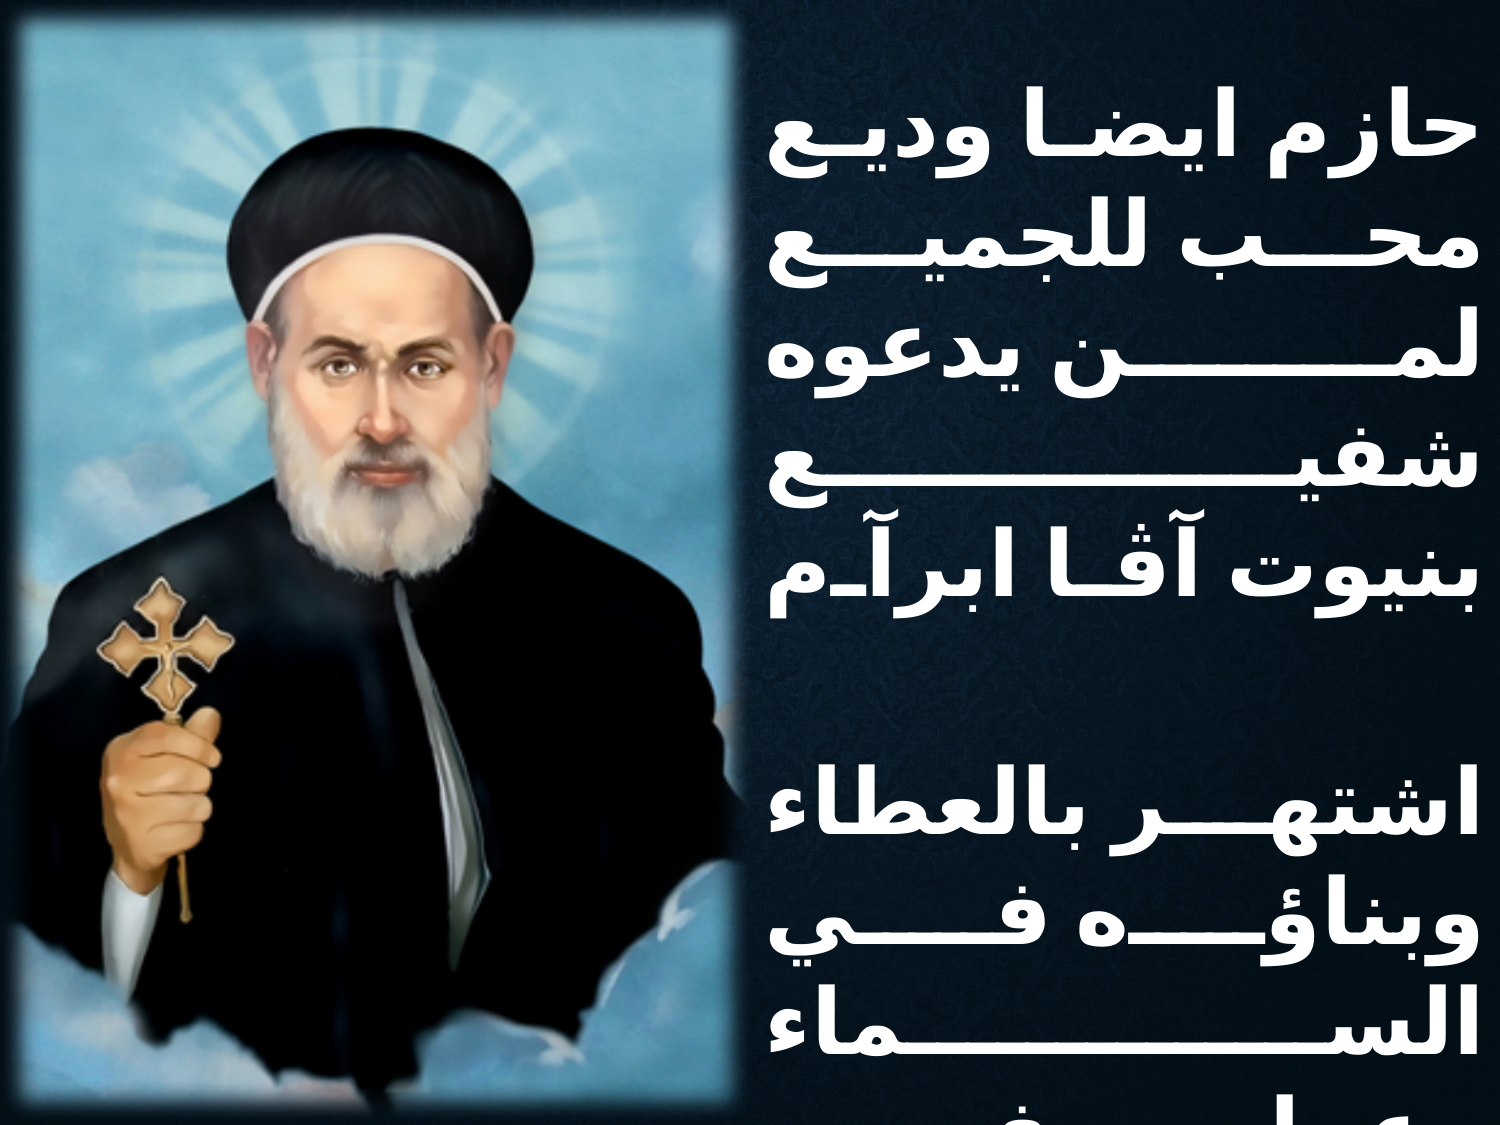

حازم ايضا وديع
محب للجميع
لمن يدعوه شفيع
بنيوت آڤا ابرآم
اشتهر بالعطاء
وبناؤه في السماء
وعمله في الخفاء
بنيوت آڤا ابرآم